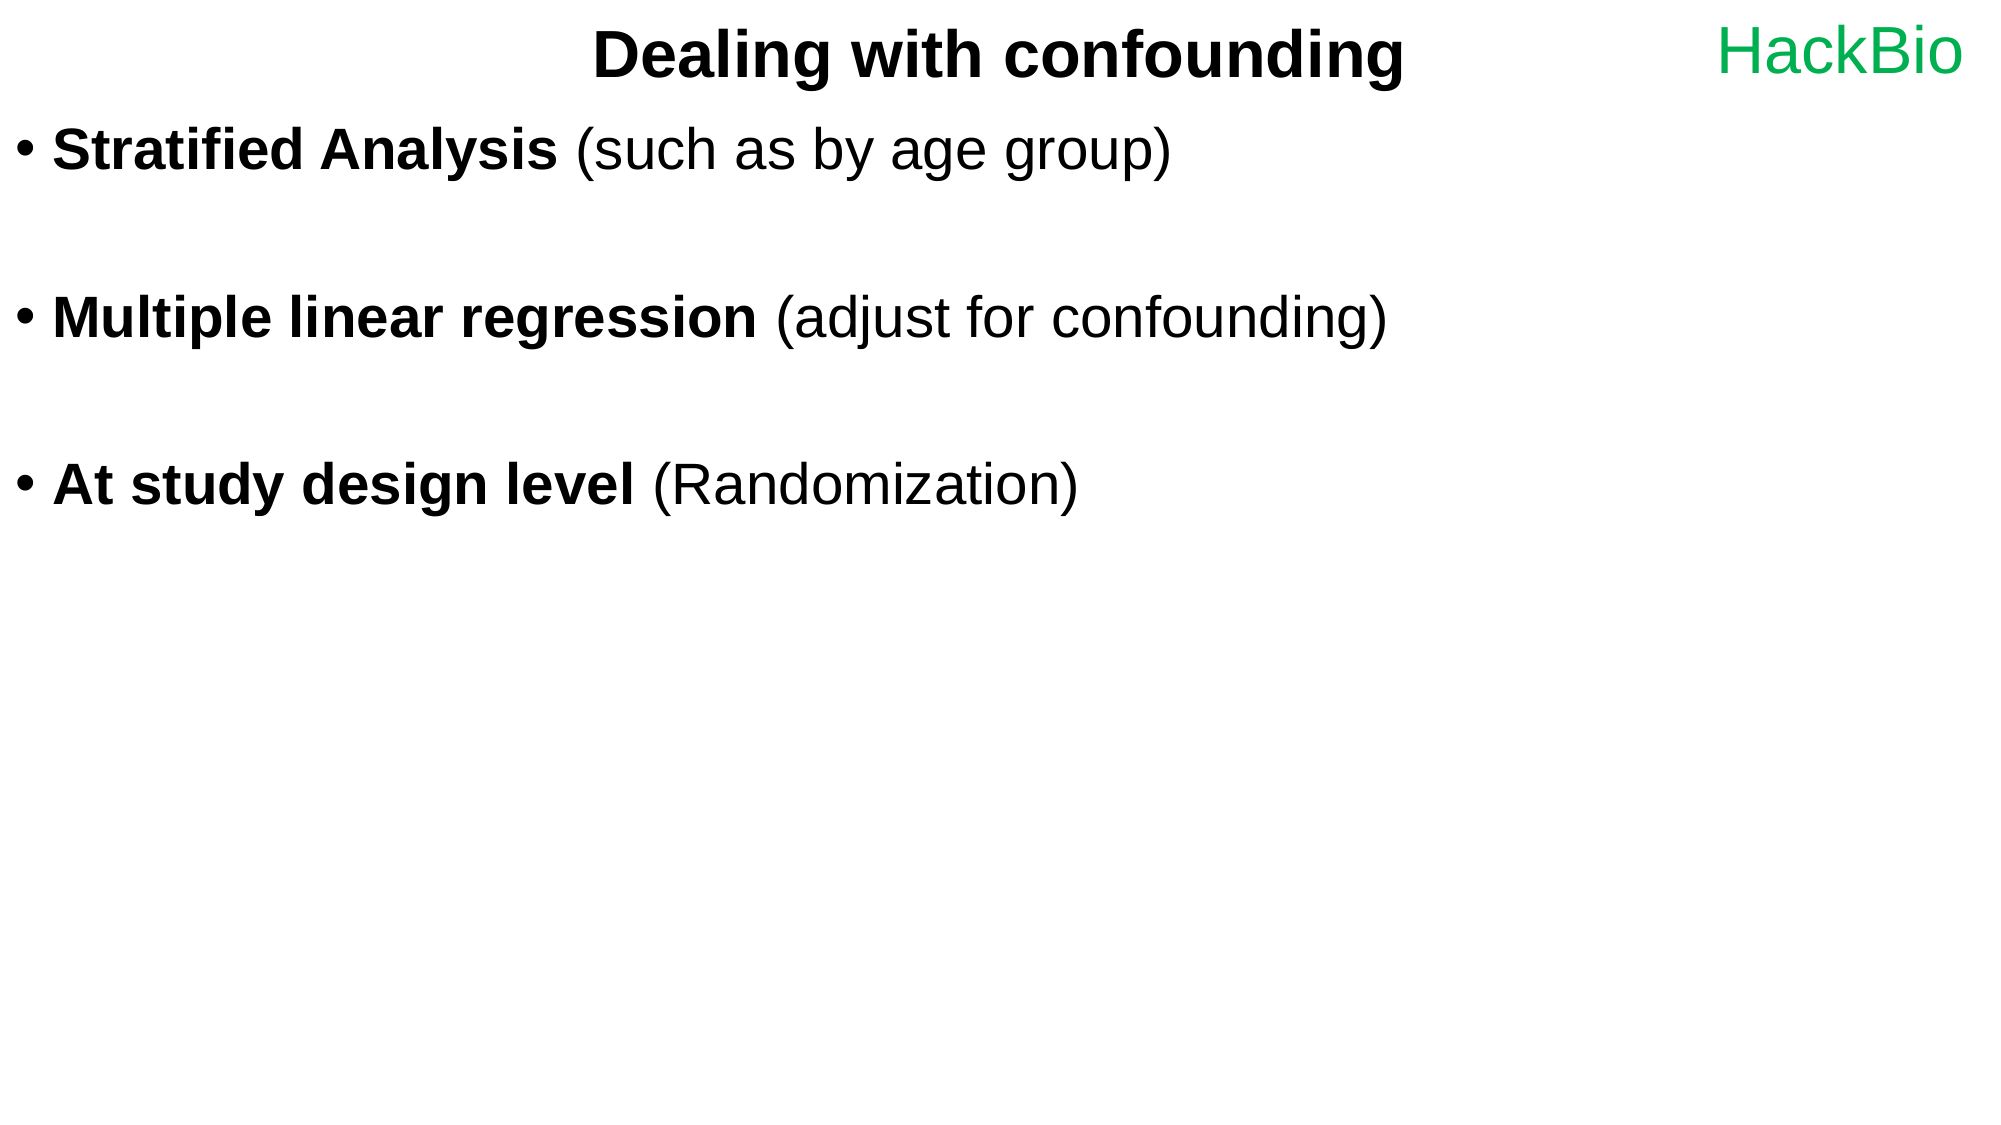

# Dealing with confounding
Stratified Analysis (such as by age group)

Multiple linear regression (adjust for confounding)

At study design level (Randomization)